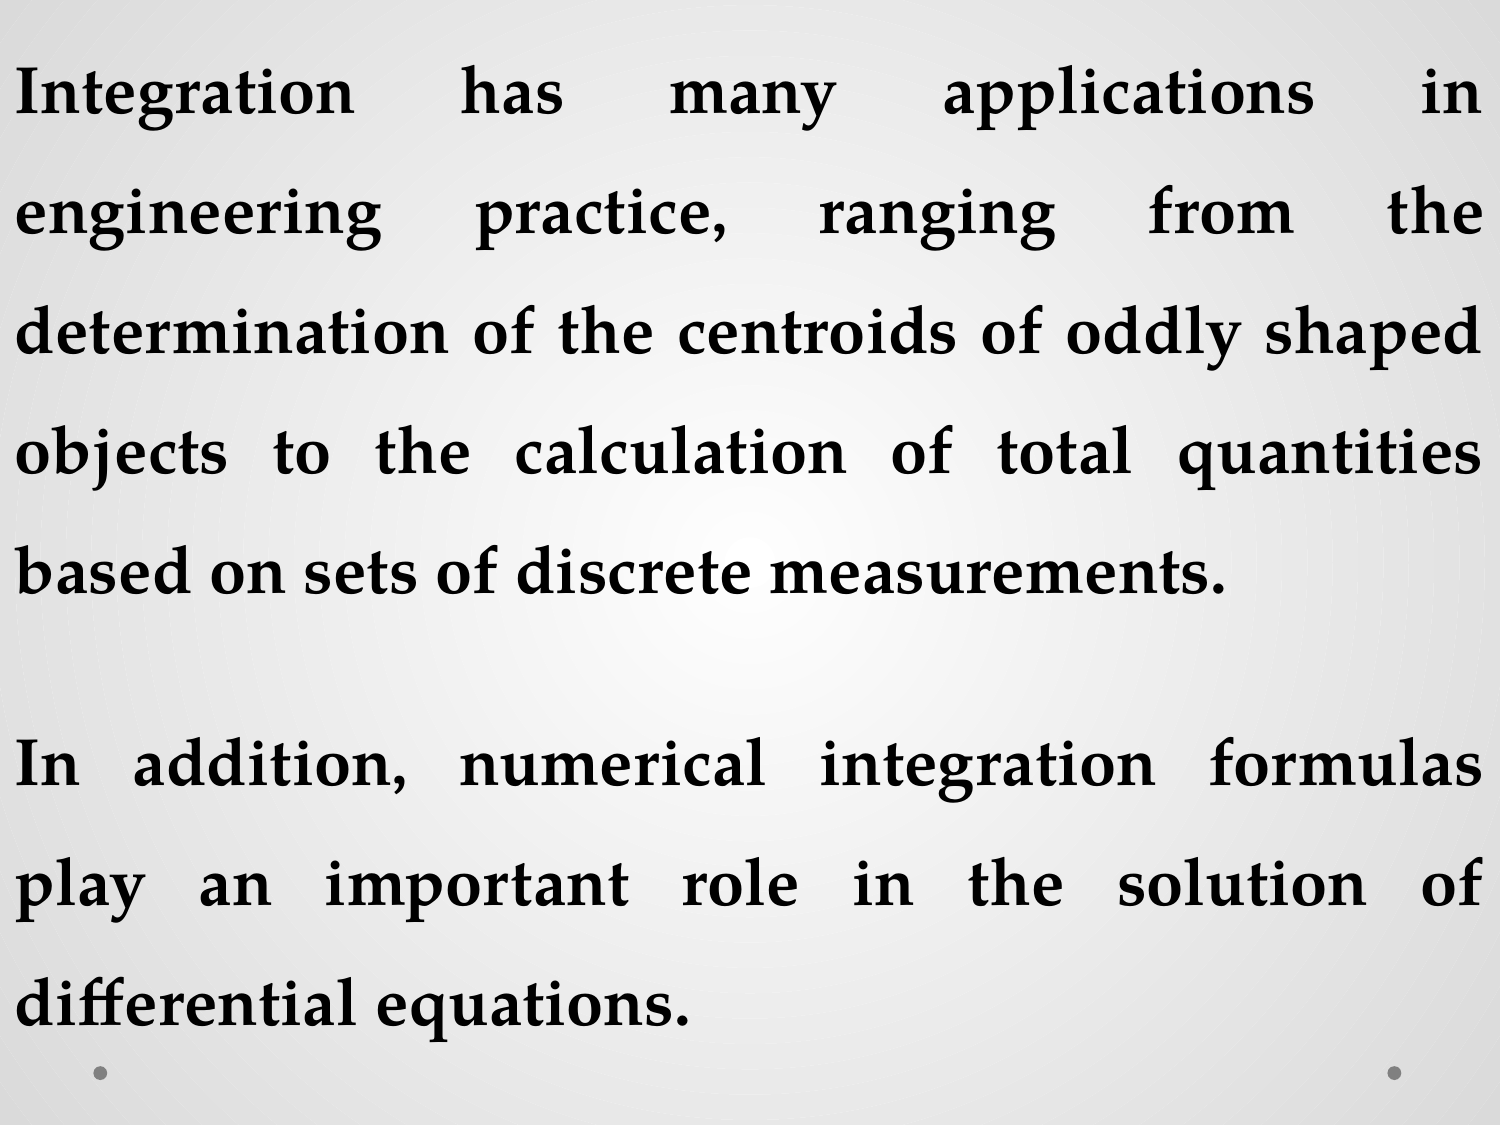

Integration has many applications in engineering practice, ranging from the determination of the centroids of oddly shaped objects to the calculation of total quantities based on sets of discrete measurements.
In addition, numerical integration formulas play an important role in the solution of differential equations.